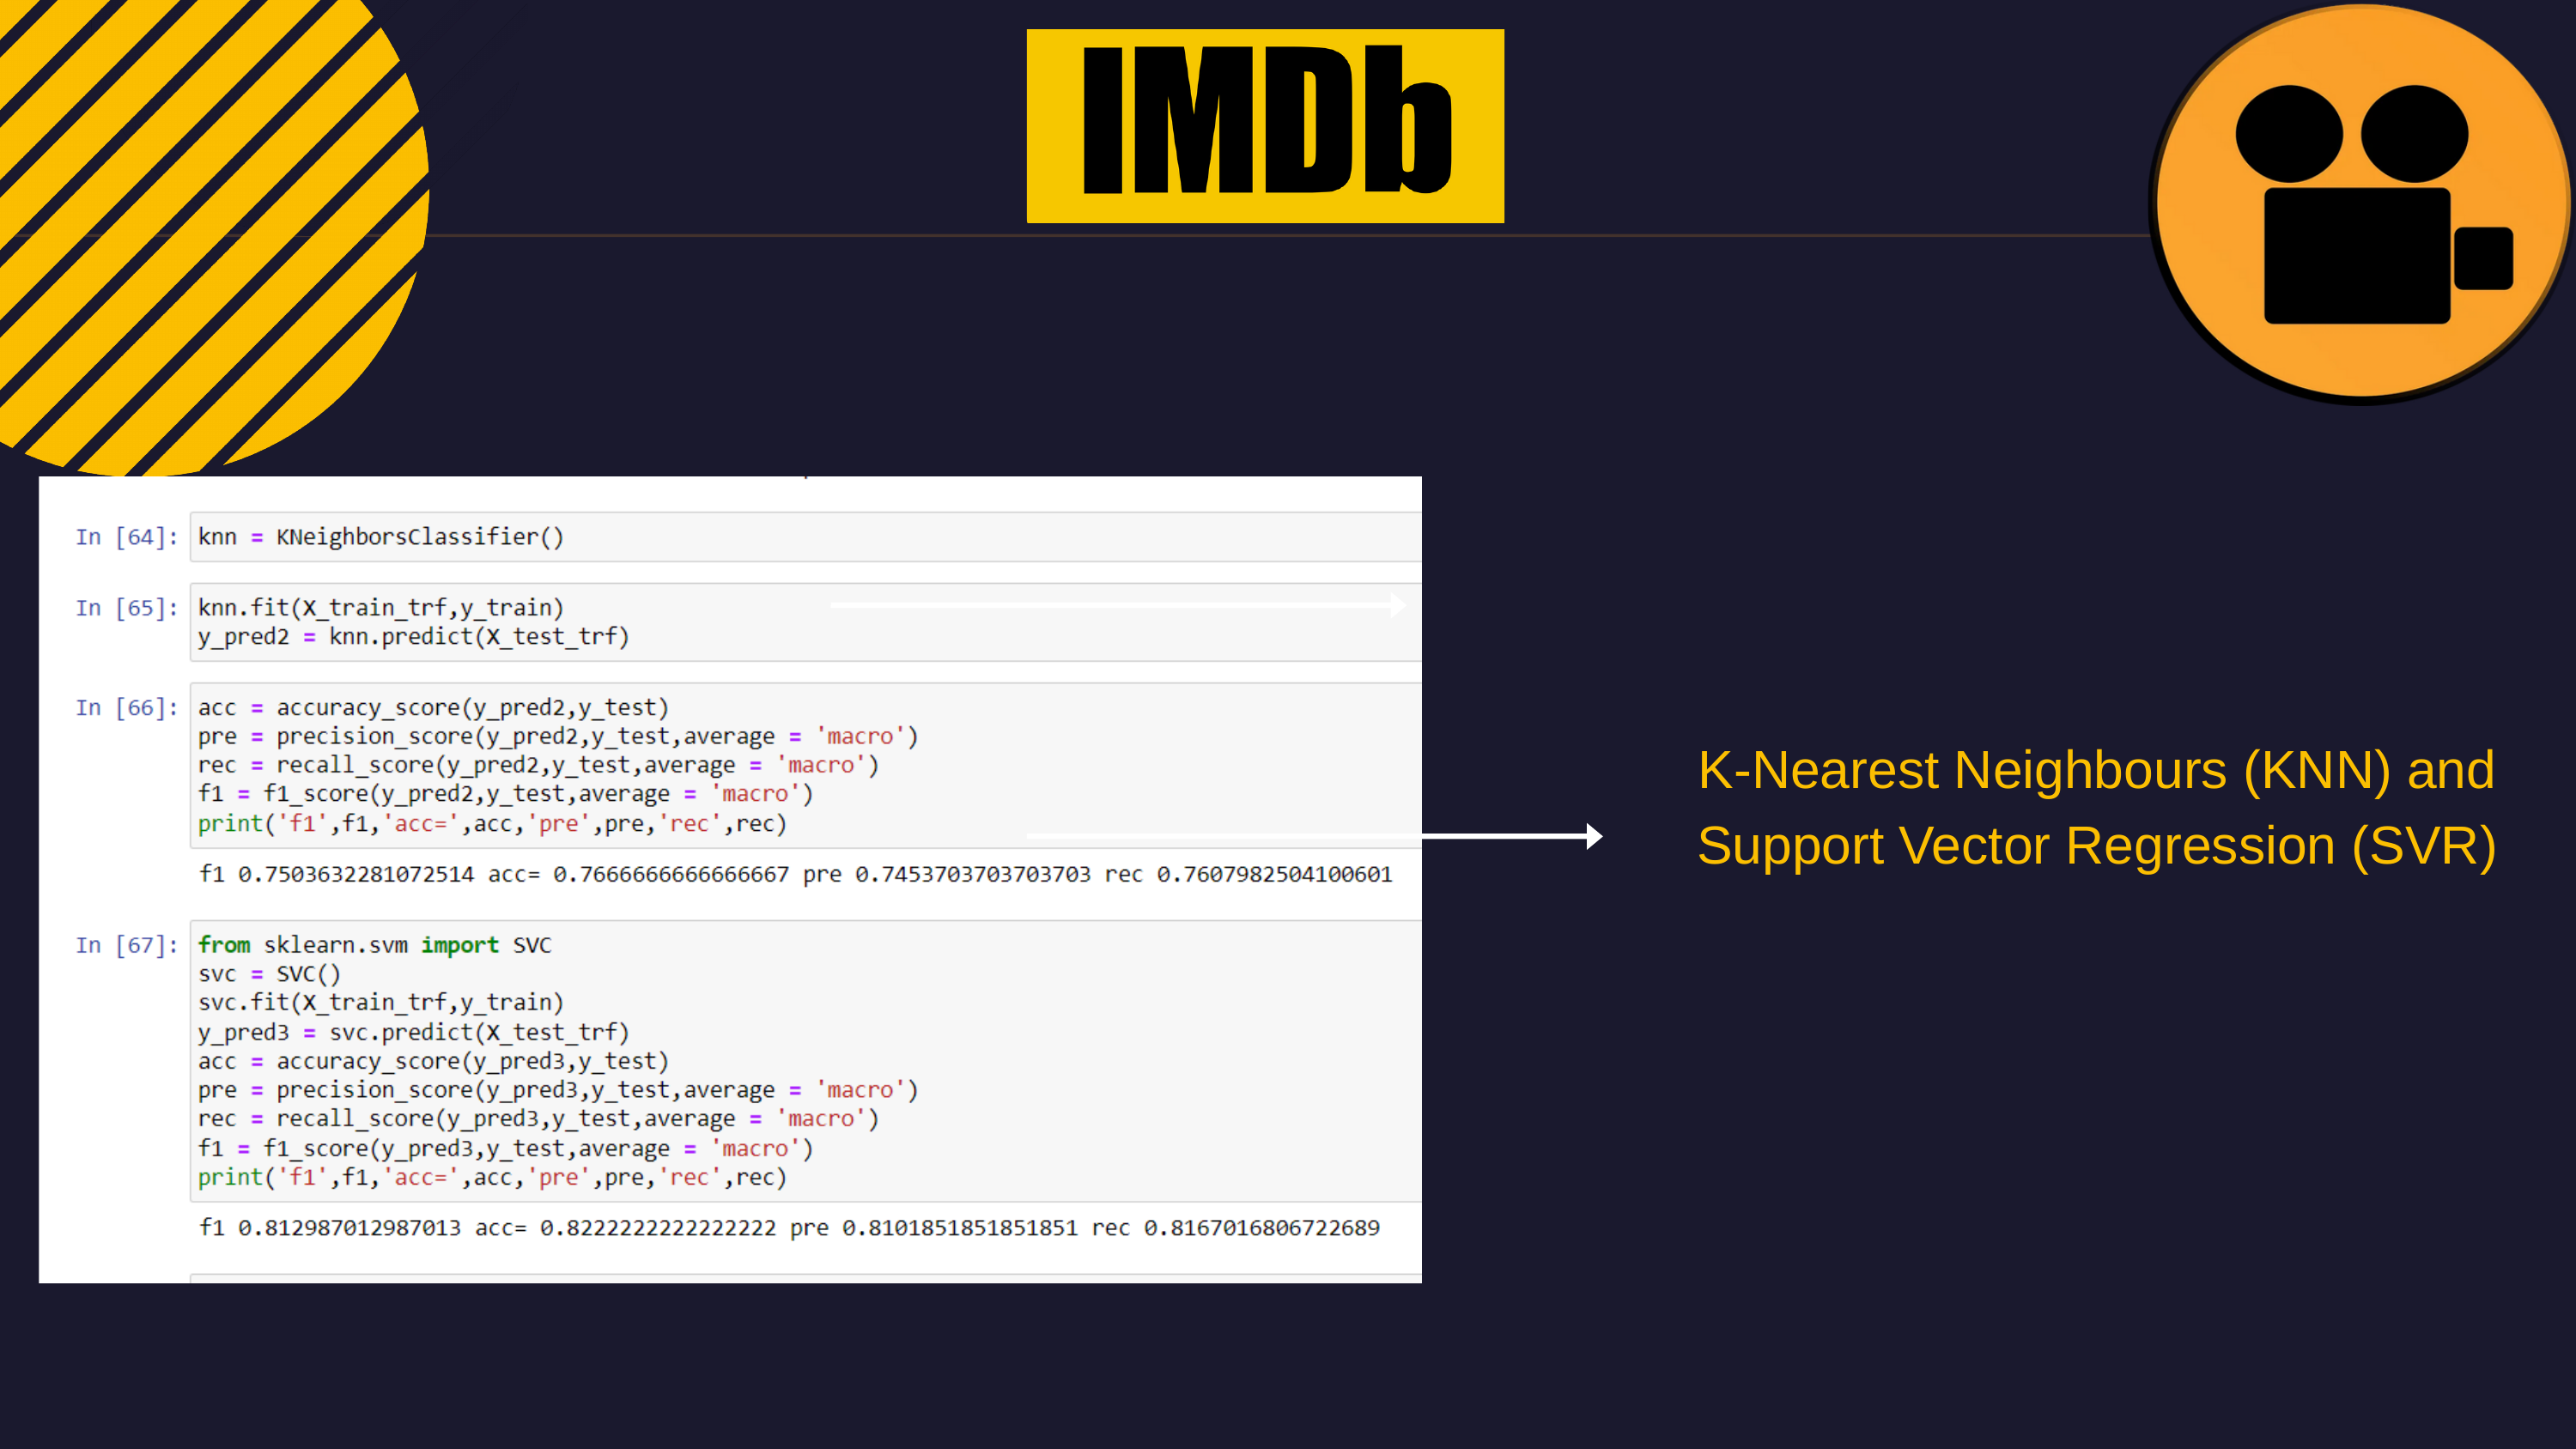

K-Nearest Neighbours (KNN) and Support Vector Regression (SVR)